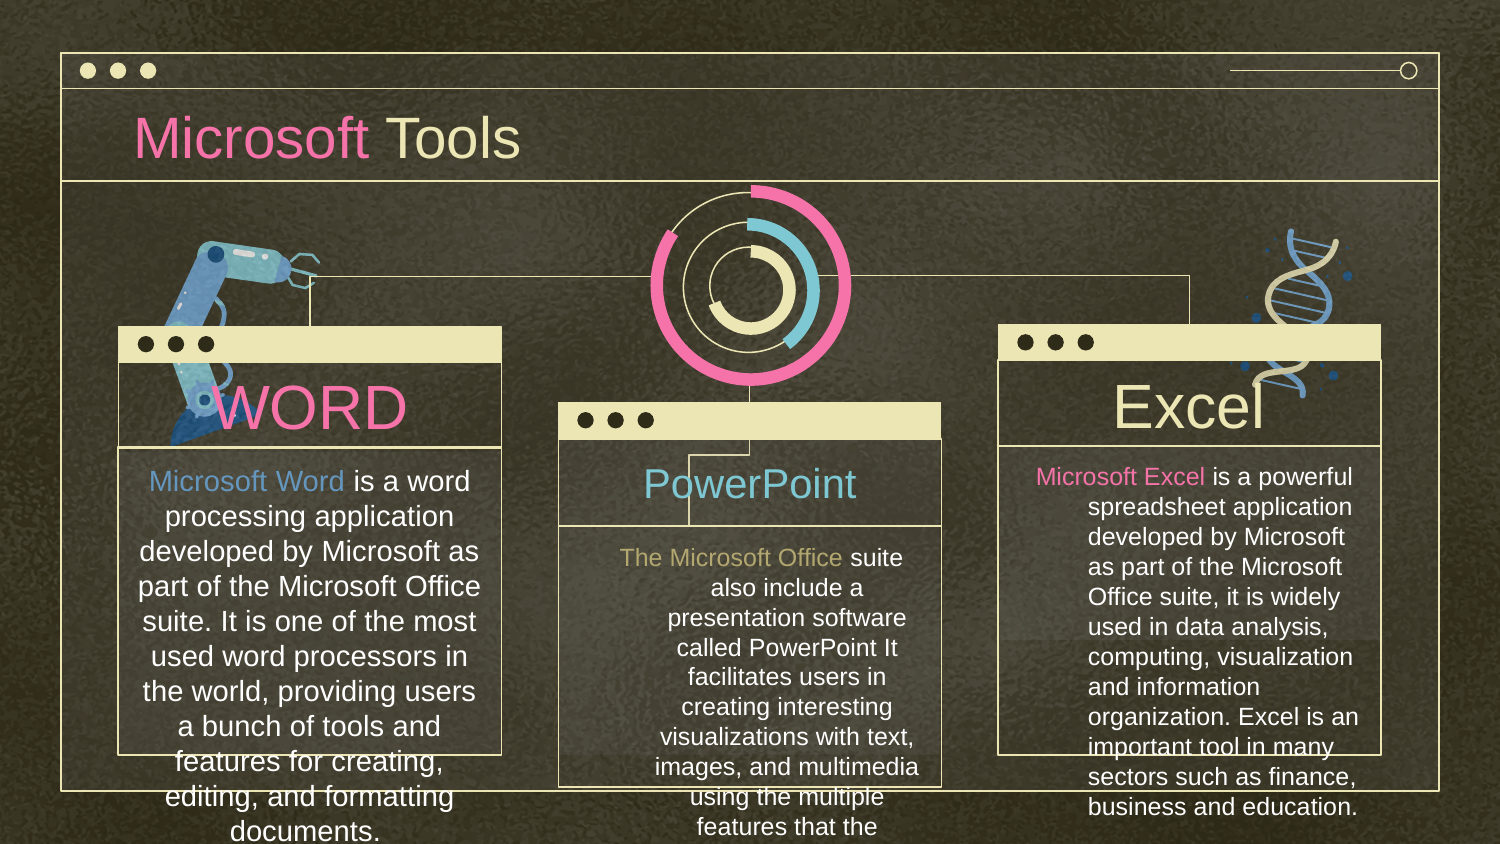

Microsoft Tools

Excel
# WORD

PowerPoint
Microsoft Excel is a powerful spreadsheet application developed by Microsoft as part of the Microsoft Office suite, it is widely used in data analysis, computing, visualization and information organization. Excel is an important tool in many sectors such as finance, business and education.

Microsoft Word is a word processing application developed by Microsoft as part of the Microsoft Office suite. It is one of the most used word processors in the world, providing users a bunch of tools and features for creating, editing, and formatting documents.

The Microsoft Office suite also include a presentation software called PowerPoint It facilitates users in creating interesting visualizations with text, images, and multimedia using the multiple features that the software includes and that for various purposes.